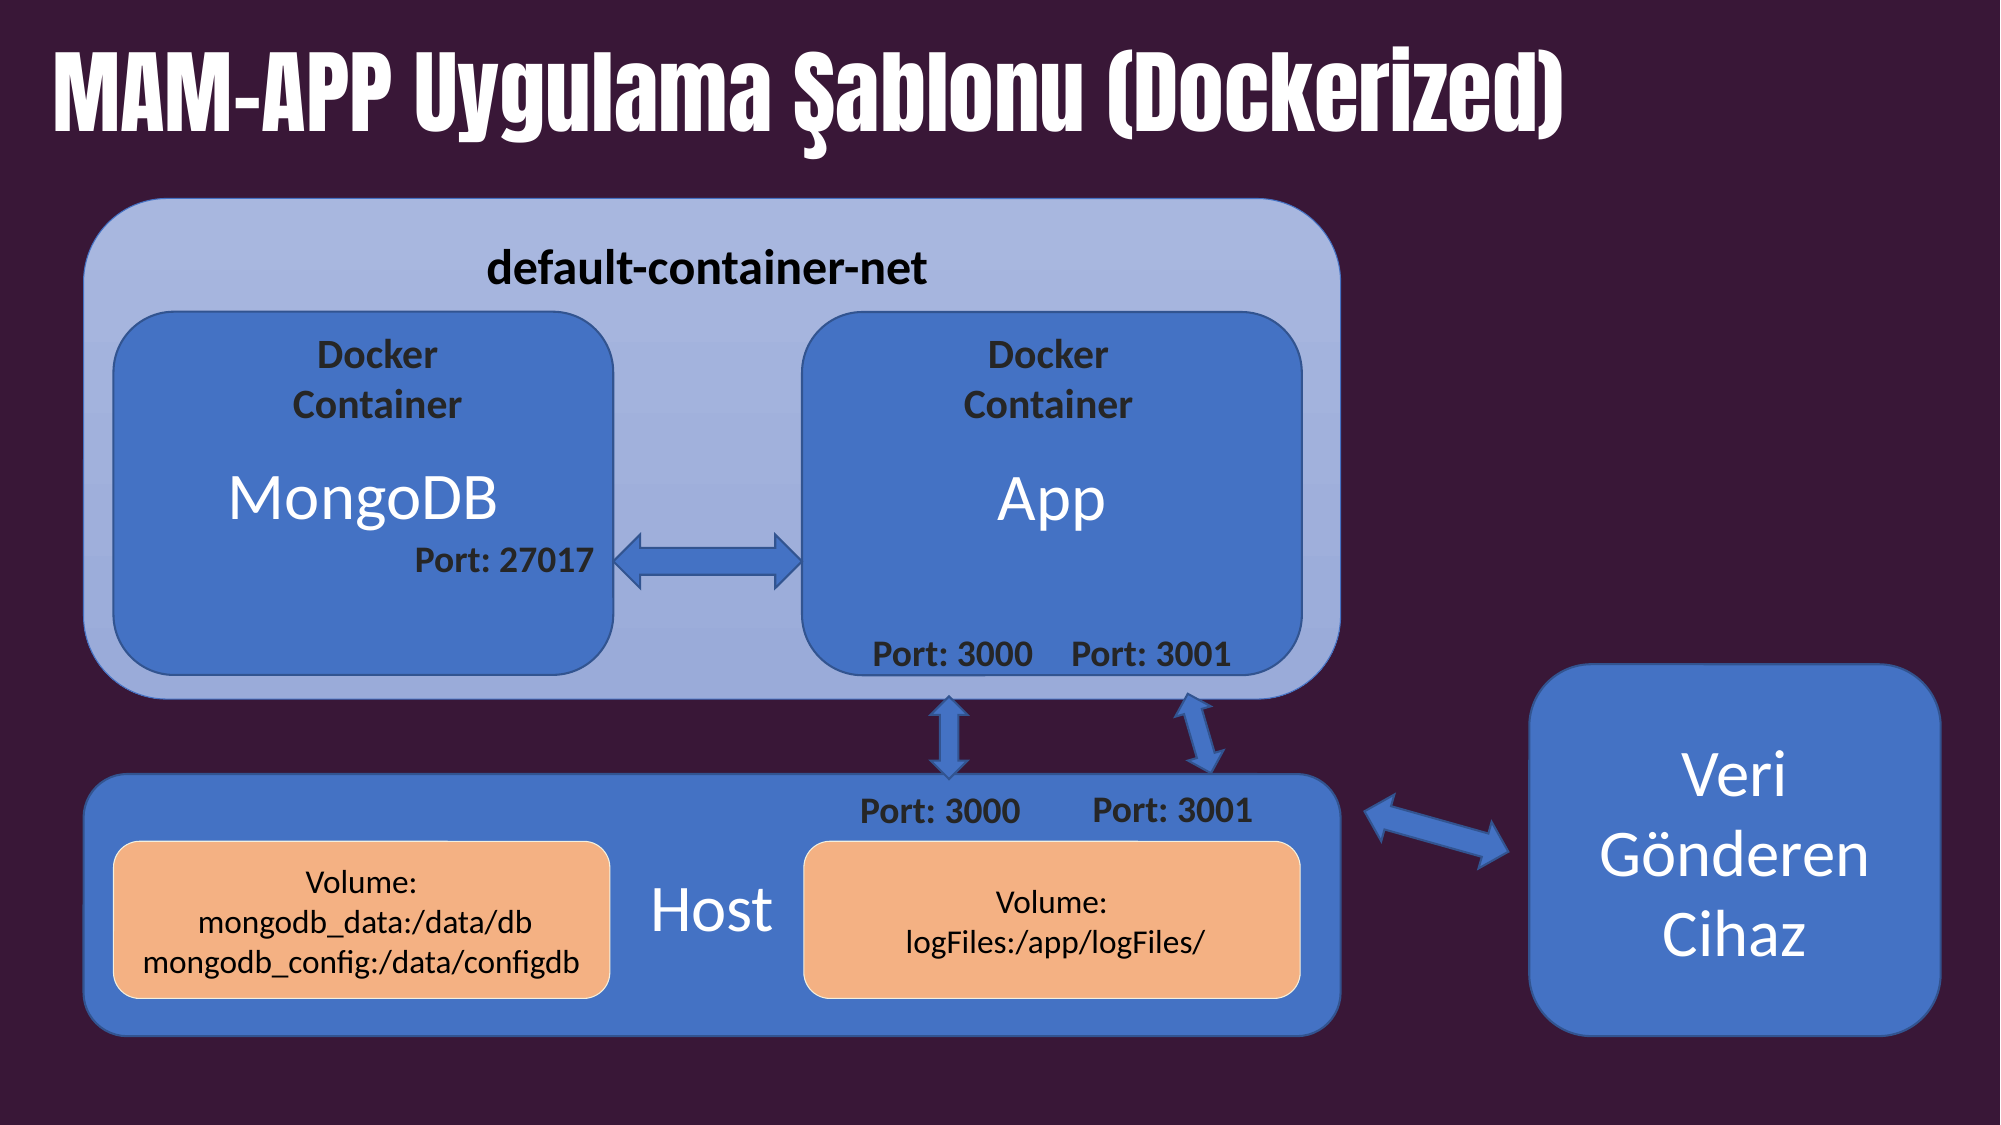

MAM-APP Uygulama Şablonu (Dockerized)

default-container-net
MongoDB
App
Docker
Container
Docker
Container

Port: 27017
Port: 3000
Port: 3001
Veri Gönderen Cihaz

Host
Port: 3001
Port: 3000
Volume:
 mongodb_data:/data/db
mongodb_config:/data/configdb
Volume:
 logFiles:/app/logFiles/